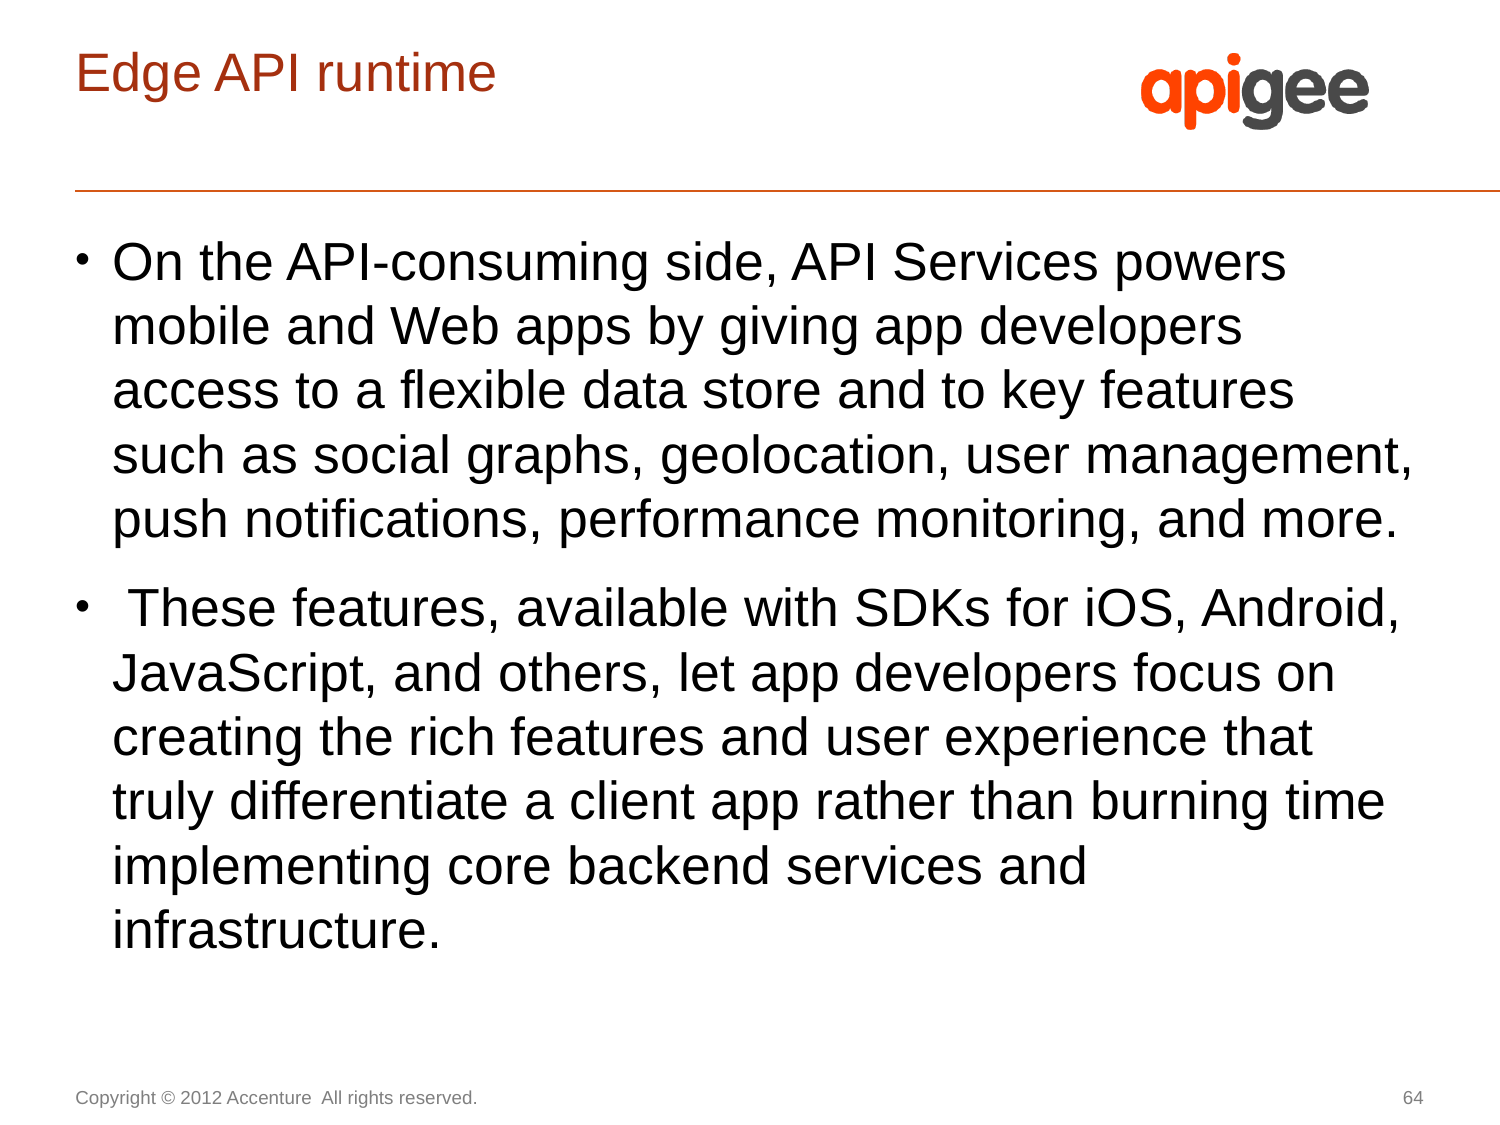

# Edge API runtime
On the API-consuming side, API Services powers mobile and Web apps by giving app developers access to a flexible data store and to key features such as social graphs, geolocation, user management, push notifications, performance monitoring, and more.
 These features, available with SDKs for iOS, Android, JavaScript, and others, let app developers focus on creating the rich features and user experience that truly differentiate a client app rather than burning time implementing core backend services and infrastructure.